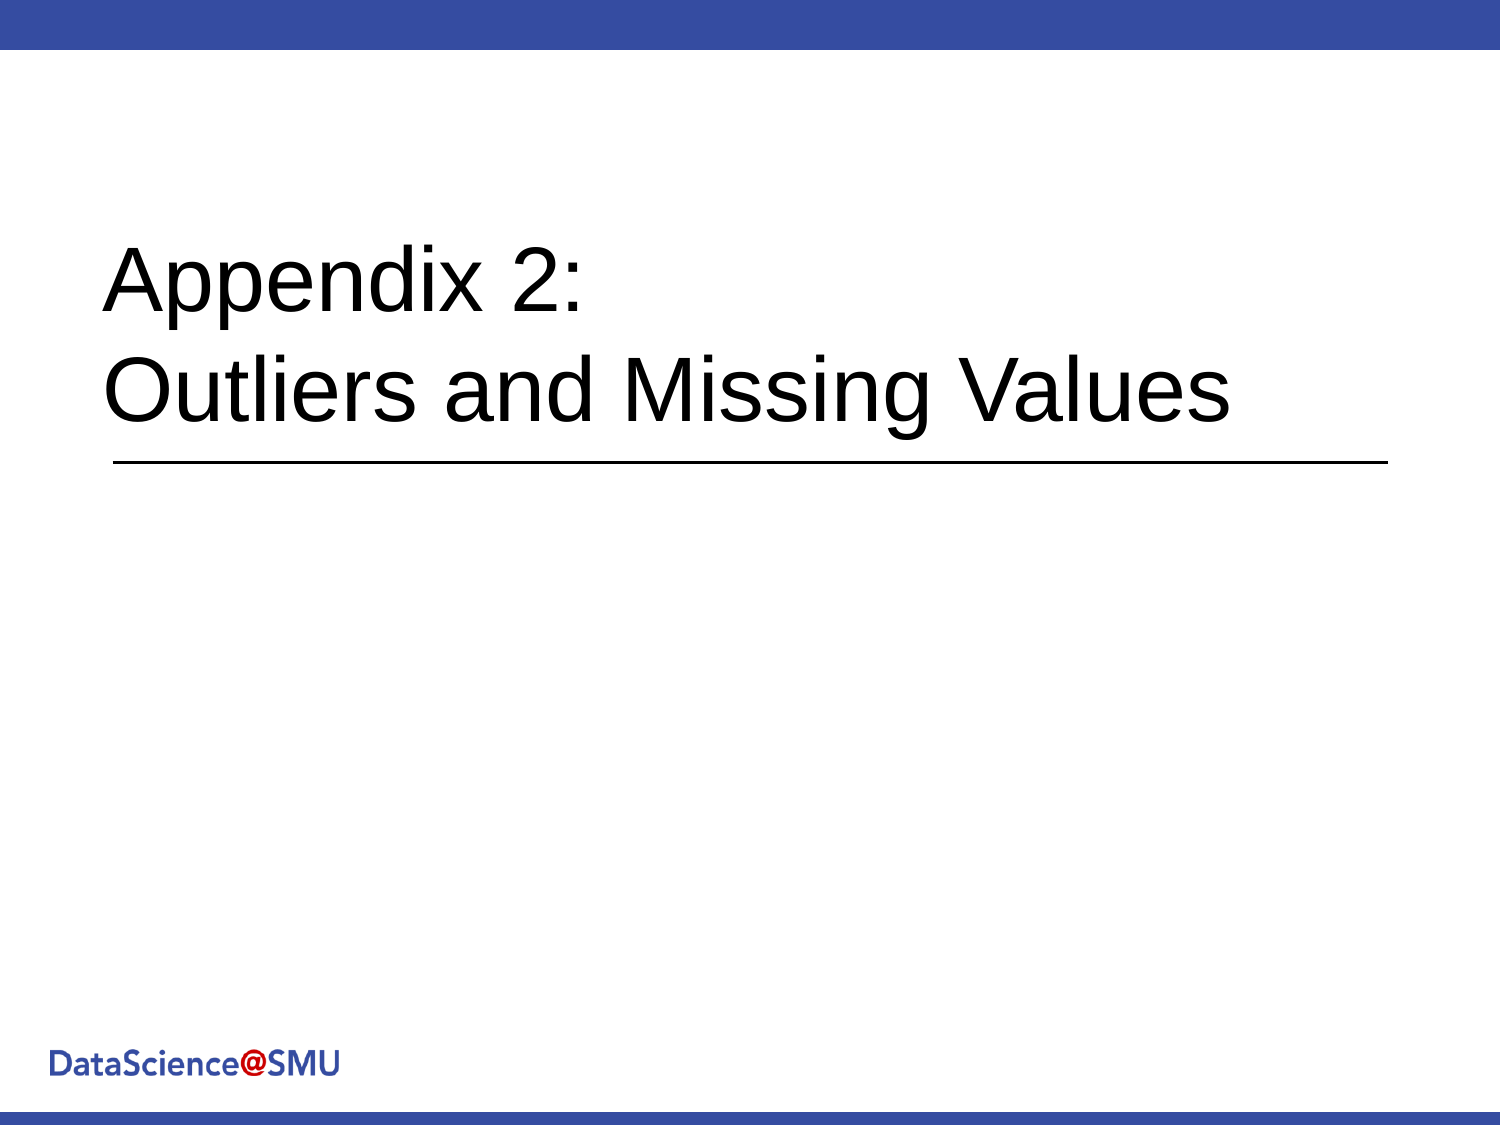

# Appendix 2: Outliers and Missing Values